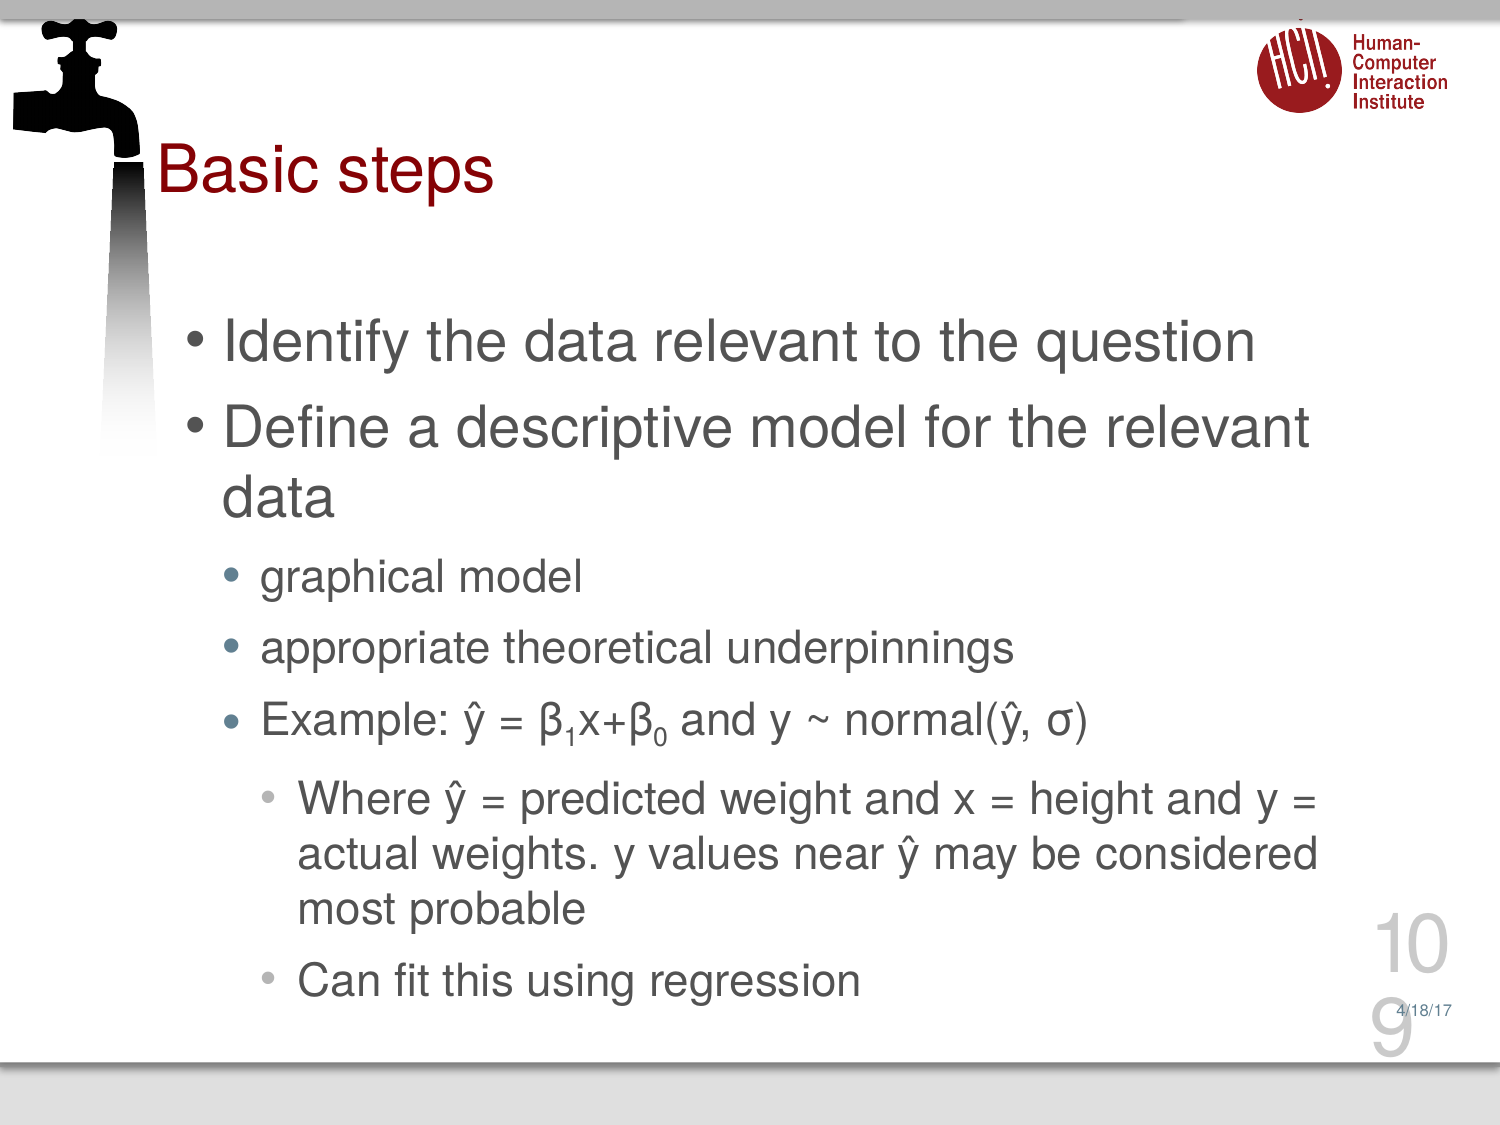

# Basic steps
Identify the data relevant to the question
Define a descriptive model for the relevant data
graphical model
appropriate theoretical underpinnings
Example: ŷ = β1x+β0 and y ~ normal(ŷ, σ)
Where ŷ = predicted weight and x = height and y = actual weights. y values near ŷ may be considered most probable
Can fit this using regression
109
4/18/17